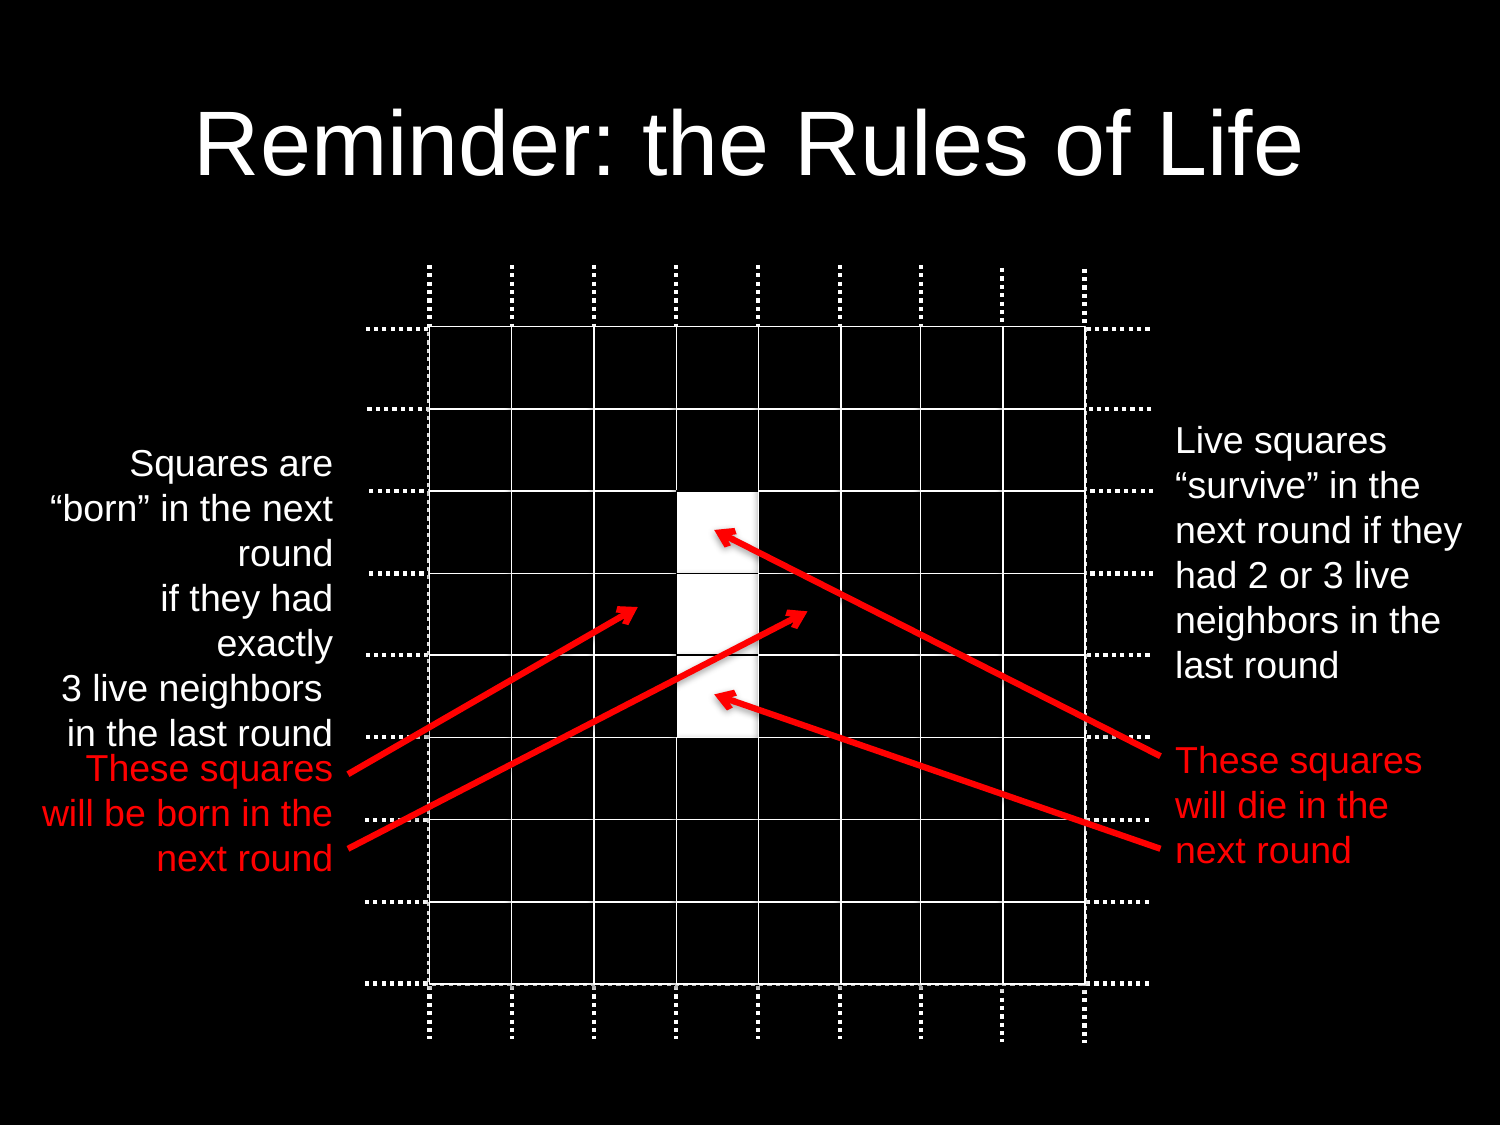

# Reminder: the Rules of Life

Live squares “survive” in the next round if they had 2 or 3 live neighbors in the last round
Squares are “born” in the next round
if they had exactly
3 live neighbors  in the last round

These squares
will die in the
next round

These squares will be born in the
next round